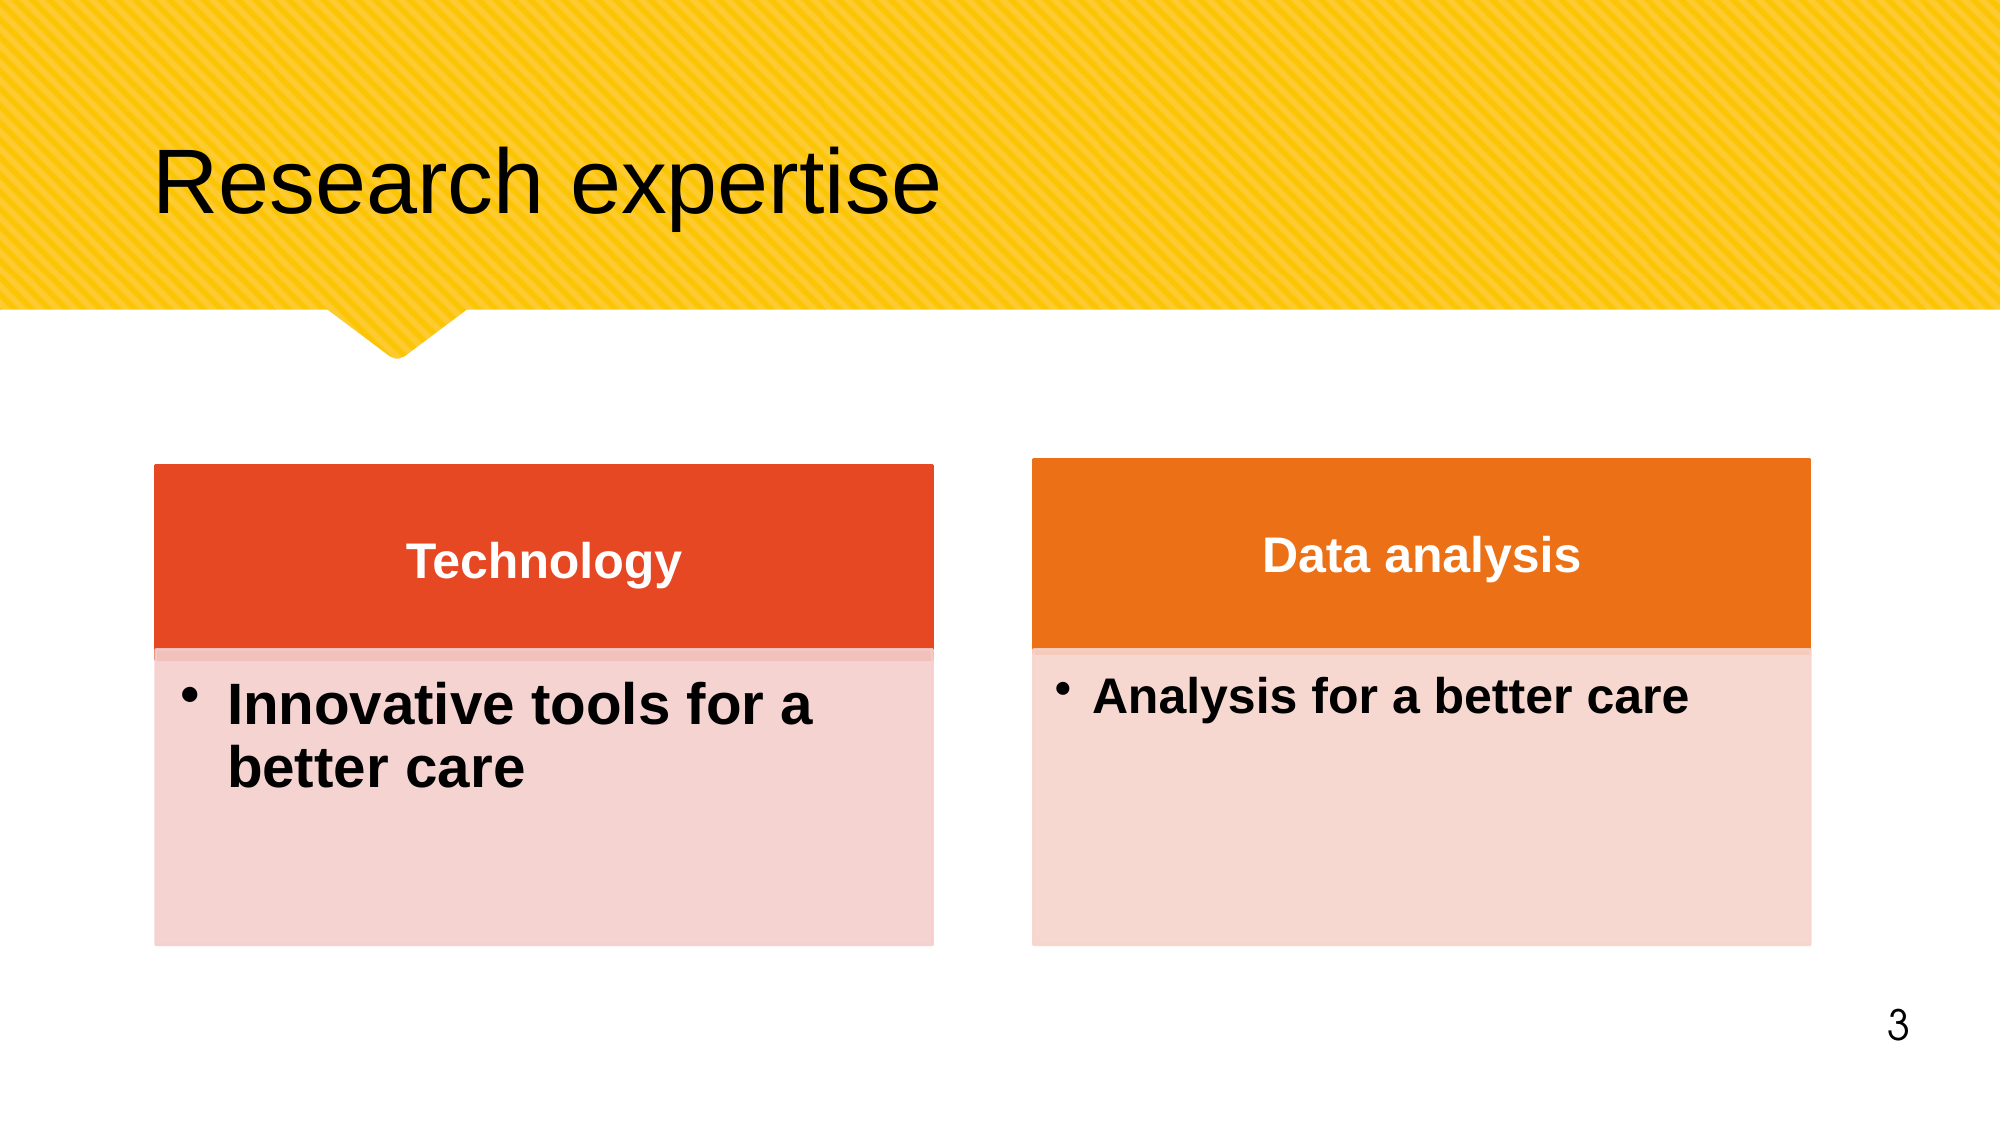

# Research expertise
Data analysis
Analysis for a better care
Technology
Innovative tools for a better care
3